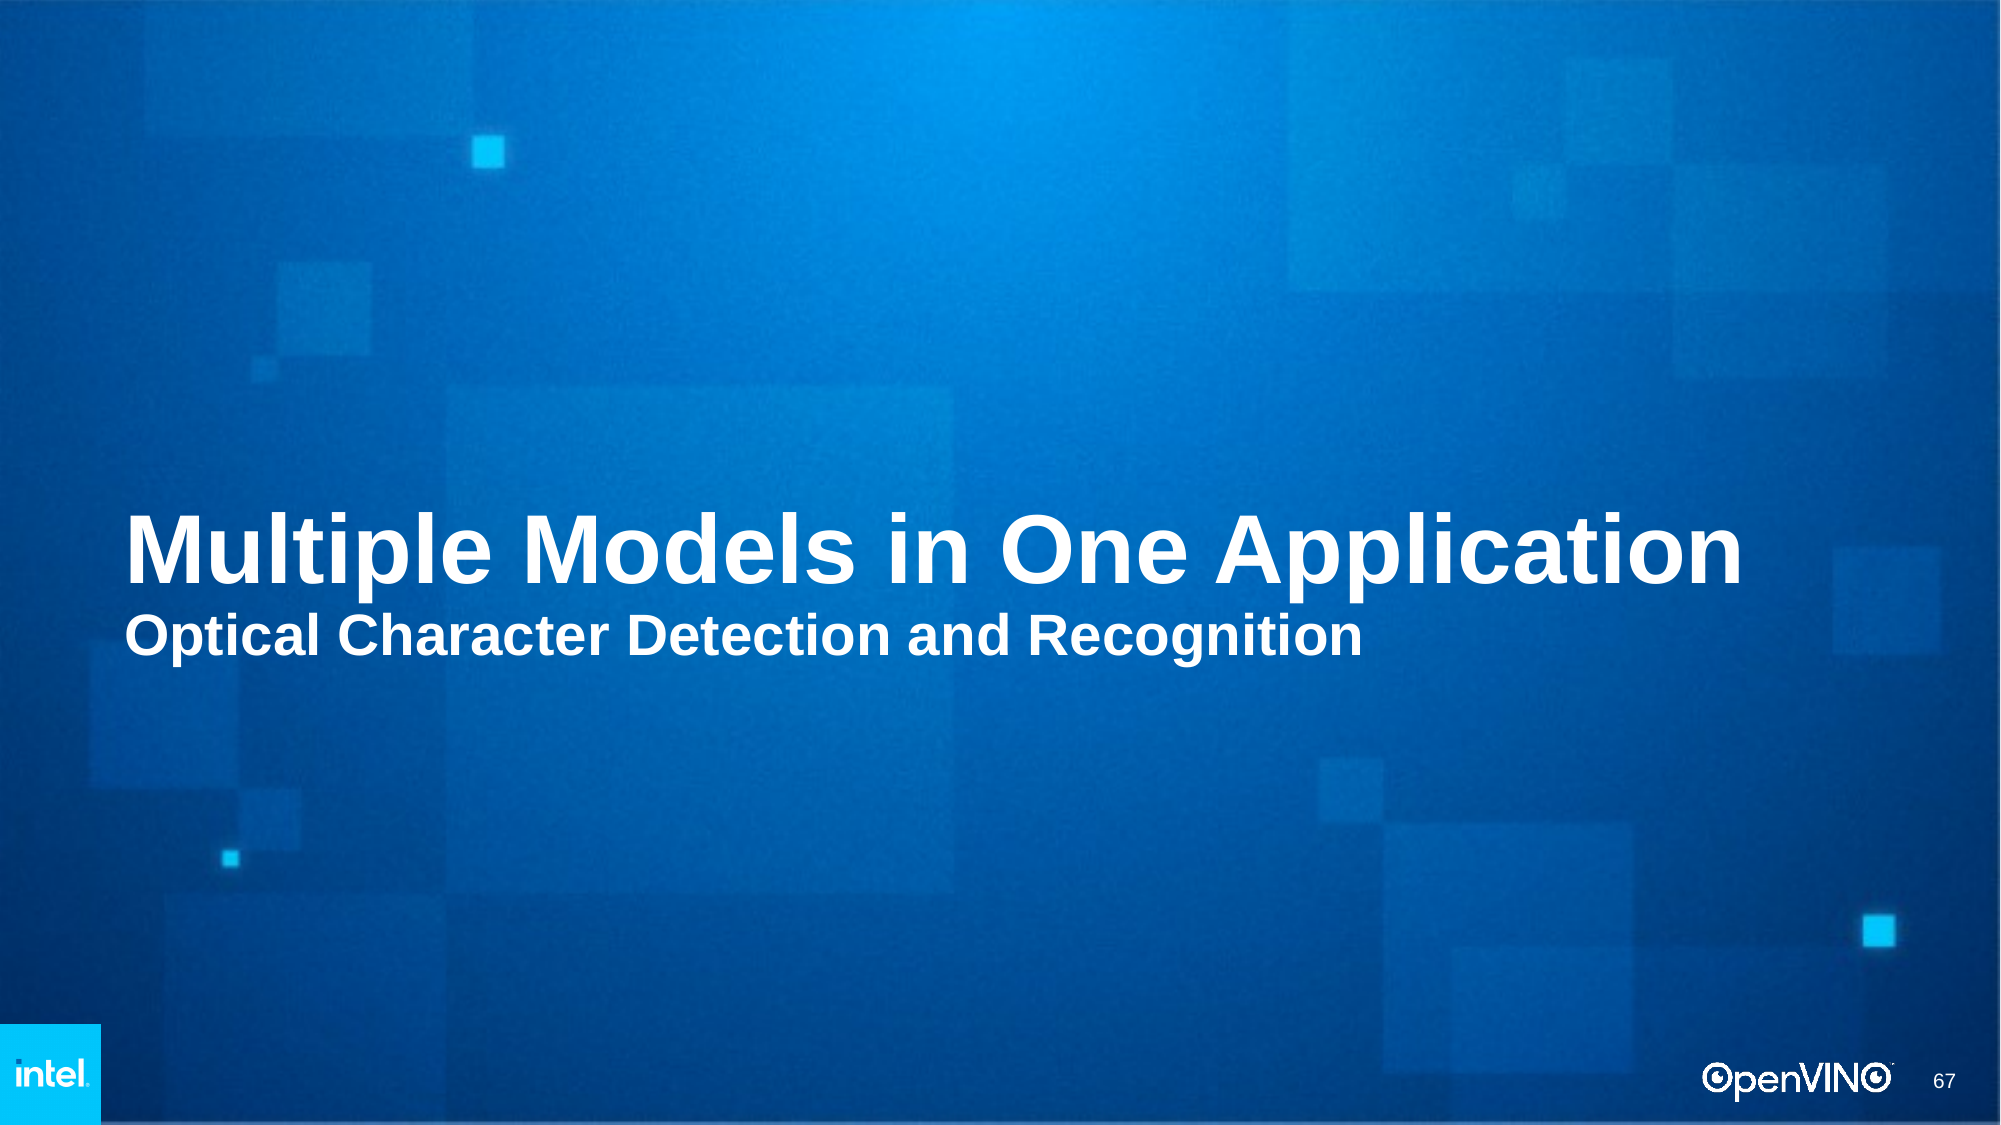

# Multiple Models in One Application Optical Character Detection and Recognition